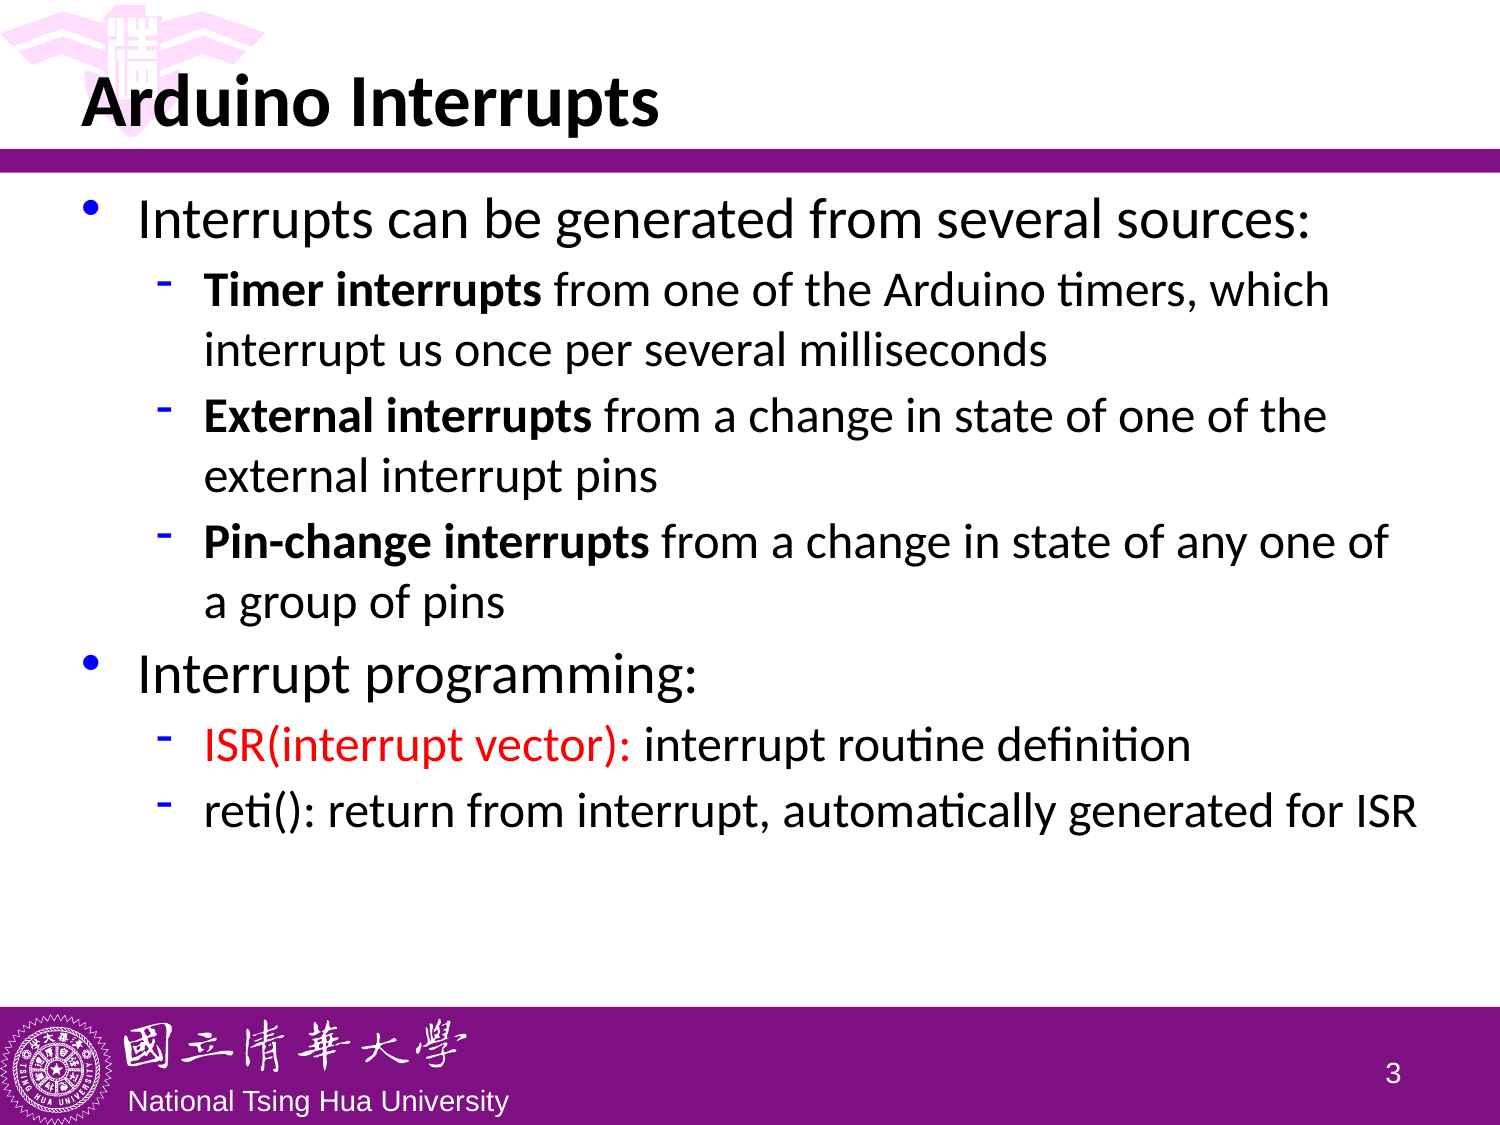

# Arduino Interrupts
Interrupts can be generated from several sources:
Timer interrupts from one of the Arduino timers, which interrupt us once per several milliseconds
External interrupts from a change in state of one of the external interrupt pins
Pin-change interrupts from a change in state of any one of a group of pins
Interrupt programming:
ISR(interrupt vector): interrupt routine definition
reti(): return from interrupt, automatically generated for ISR
3